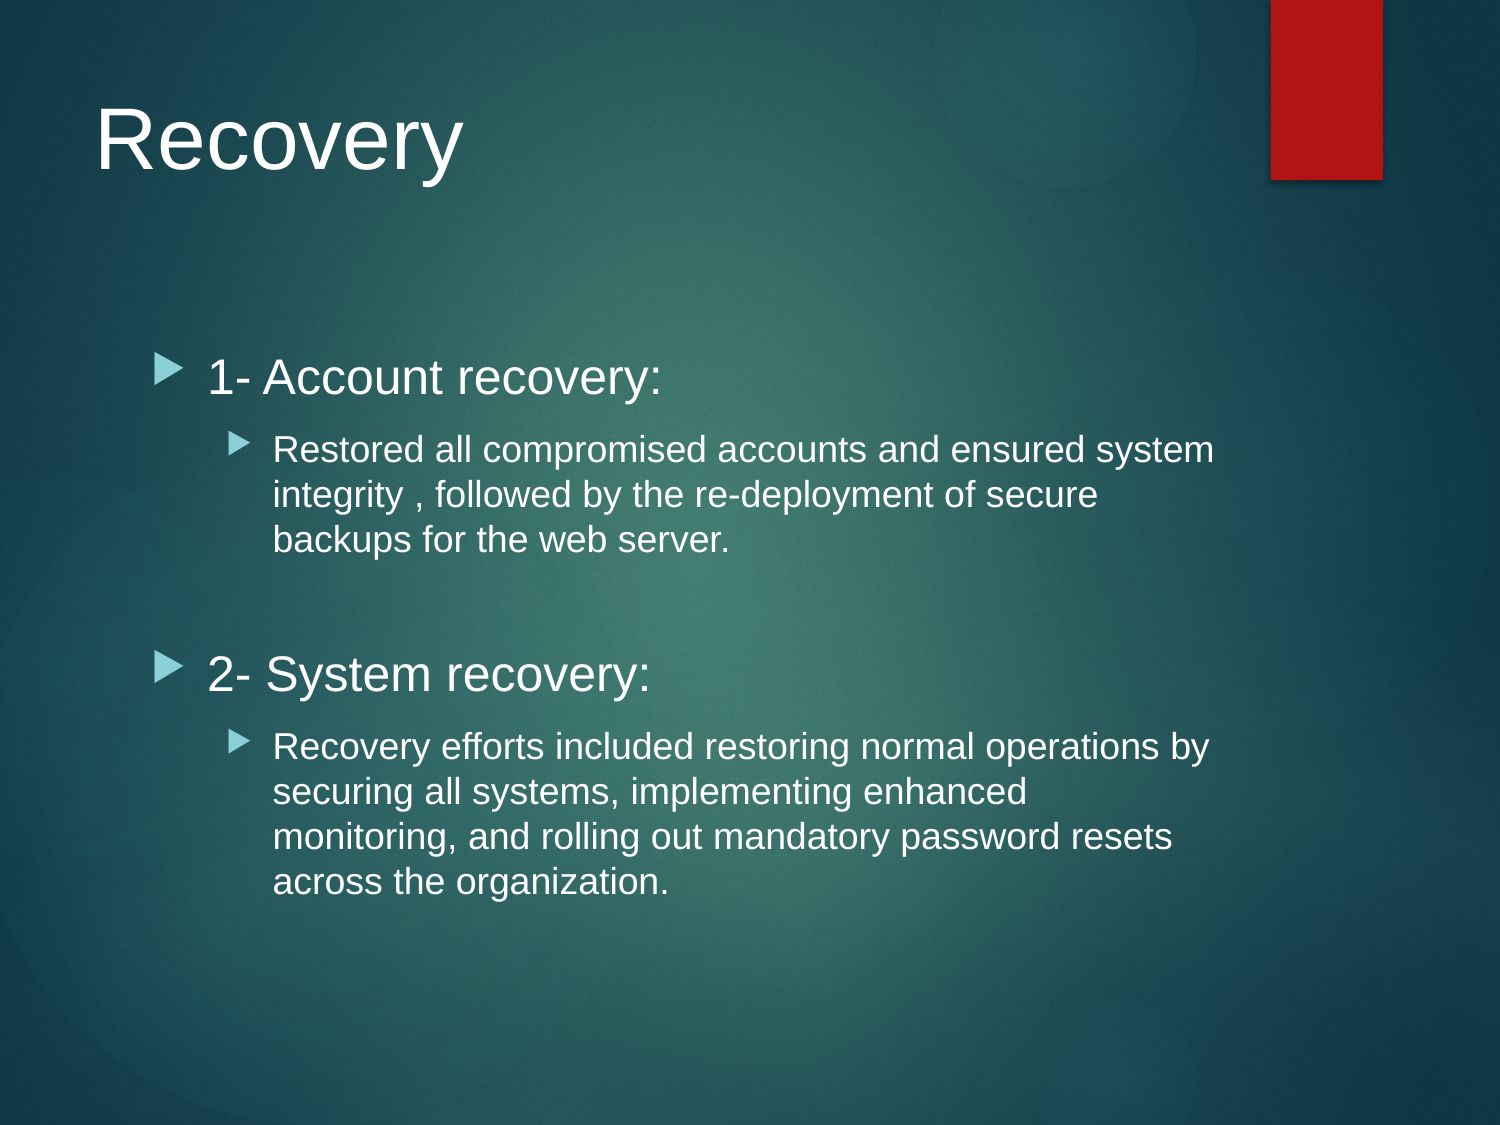

# Recovery
1- Account recovery:
Restored all compromised accounts and ensured system integrity , followed by the re-deployment of secure backups for the web server.

2- System recovery:
Recovery efforts included restoring normal operations by securing all systems, implementing enhanced monitoring, and rolling out mandatory password resets across the organization.